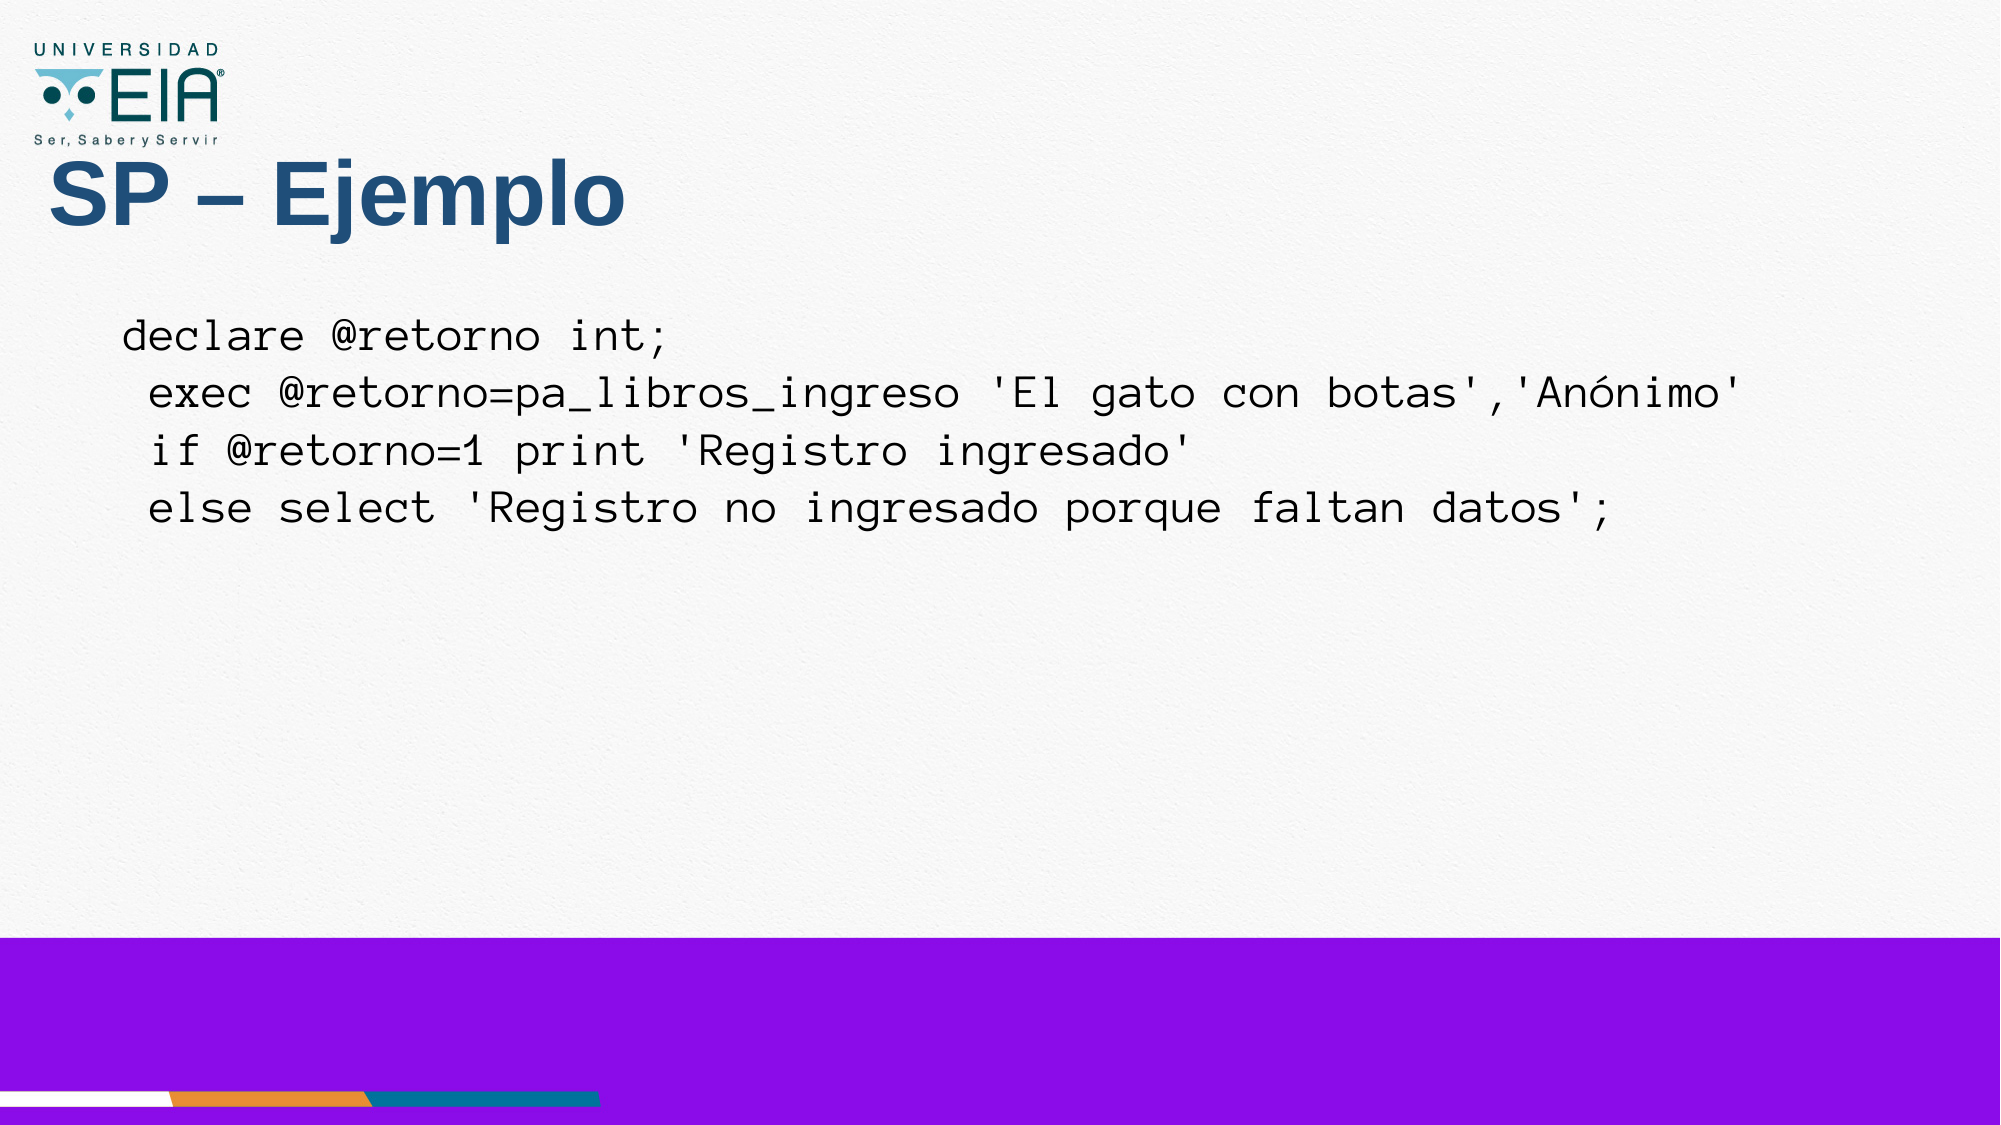

# SP – Ejemplo
declare @retorno int;
 exec @retorno=pa_libros_ingreso 'El gato con botas','Anónimo'
 if @retorno=1 print 'Registro ingresado'
 else select 'Registro no ingresado porque faltan datos';